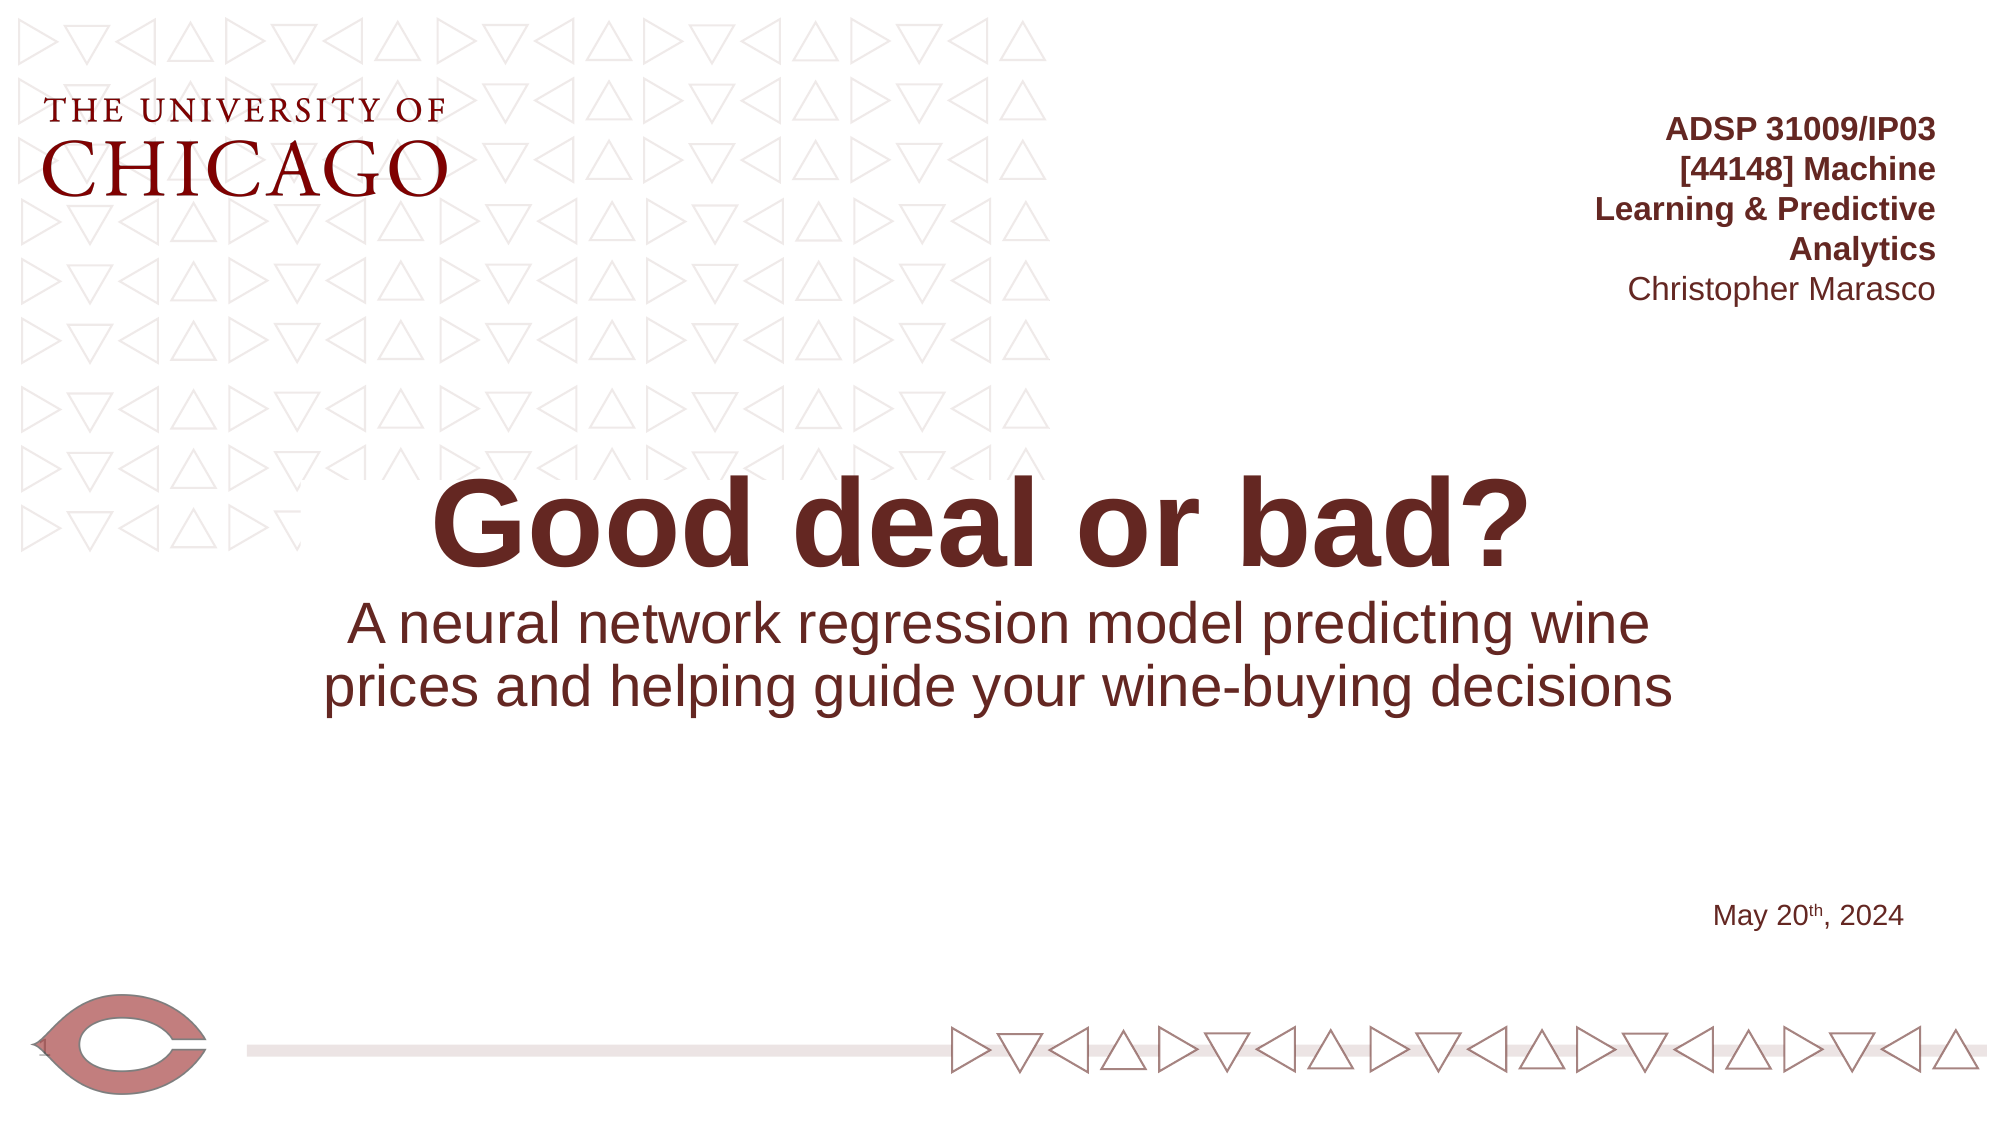

ADSP 31009/IP03 [44148] Machine Learning & Predictive Analytics
Christopher Marasco
Good deal or bad?
A neural network regression model predicting wine prices and helping guide your wine-buying decisions
May 20th, 2024